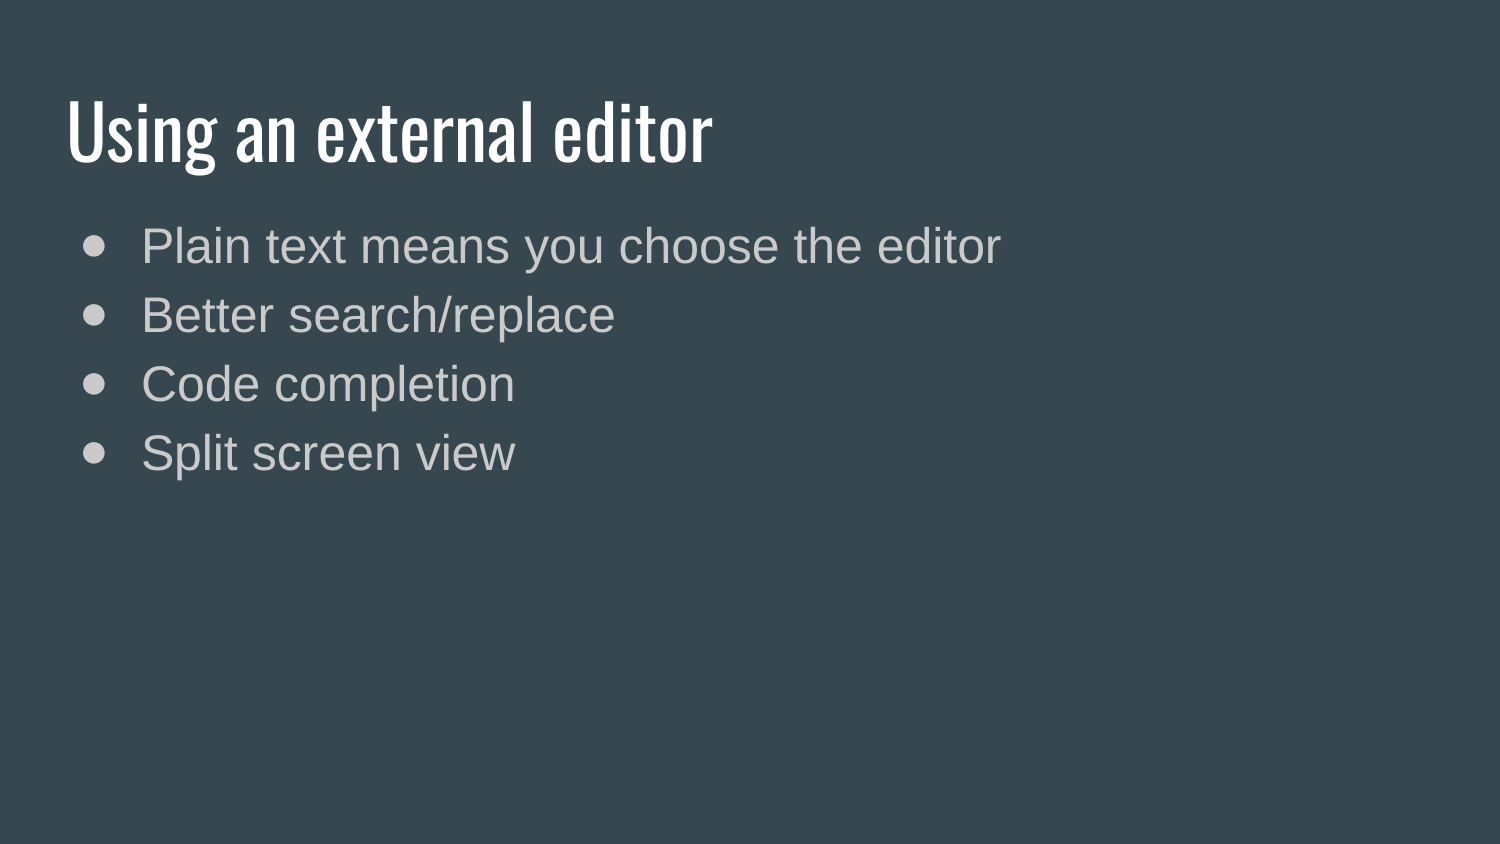

# Using an external editor
Plain text means you choose the editor
Better search/replace
Code completion
Split screen view